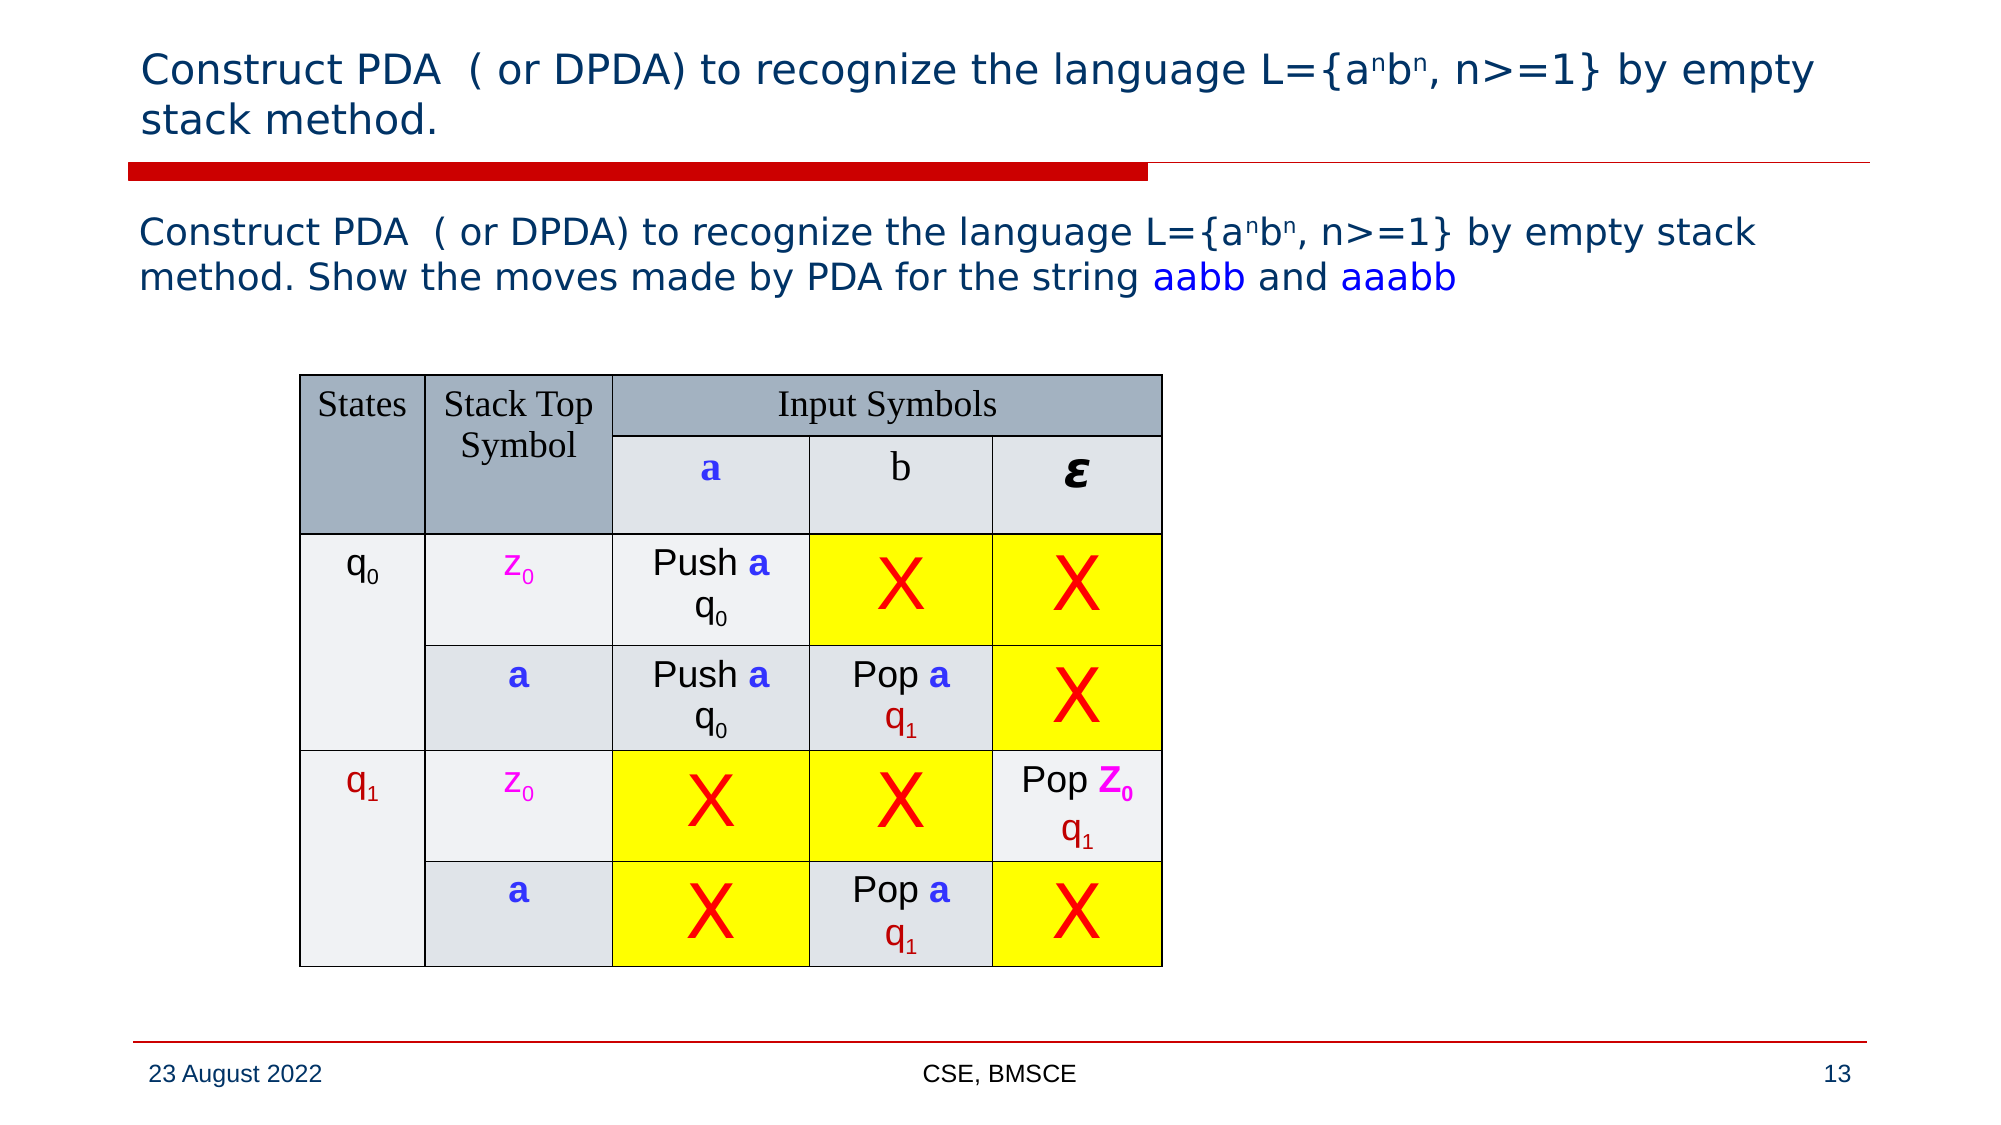

# Construct PDA  ( or DPDA) to recognize the language L={anbn, n>=1} by empty stack method.
Construct PDA  ( or DPDA) to recognize the language L={anbn, n>=1} by empty stack method. Show the moves made by PDA for the string aabb and aaabb

| States | Stack Top Symbol | Input Symbols |  |  |
| --- | --- | --- | --- | --- |
|  |  | a | b | 𝞮 |
| q0 | z0 | Push a q0 | X | X |
|  | a | Push a q0 | Pop a q1 | X |
| q1 | z0 | X | X | Pop Z0 q1 |
|  | a | X | Pop a q1 | X |
CSE, BMSCE
13
23 August 2022